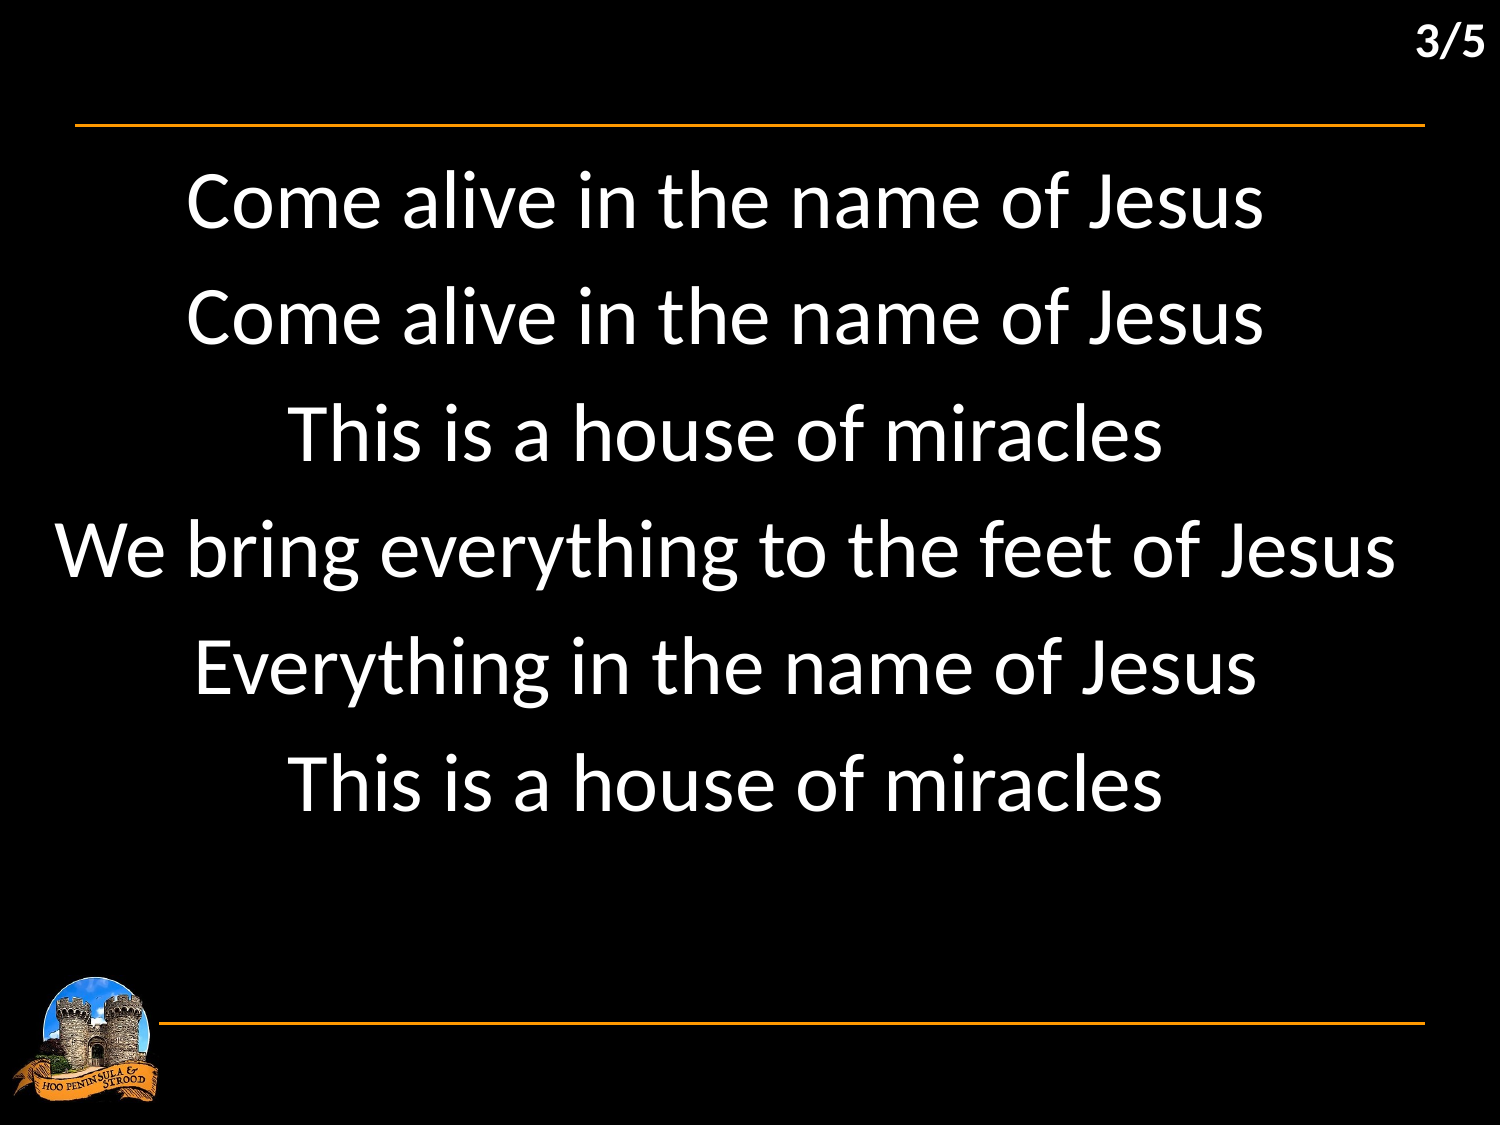

3/5
Come alive in the name of Jesus
Come alive in the name of Jesus
This is a house of miracles
We bring everything to the feet of Jesus
Everything in the name of Jesus
This is a house of miracles